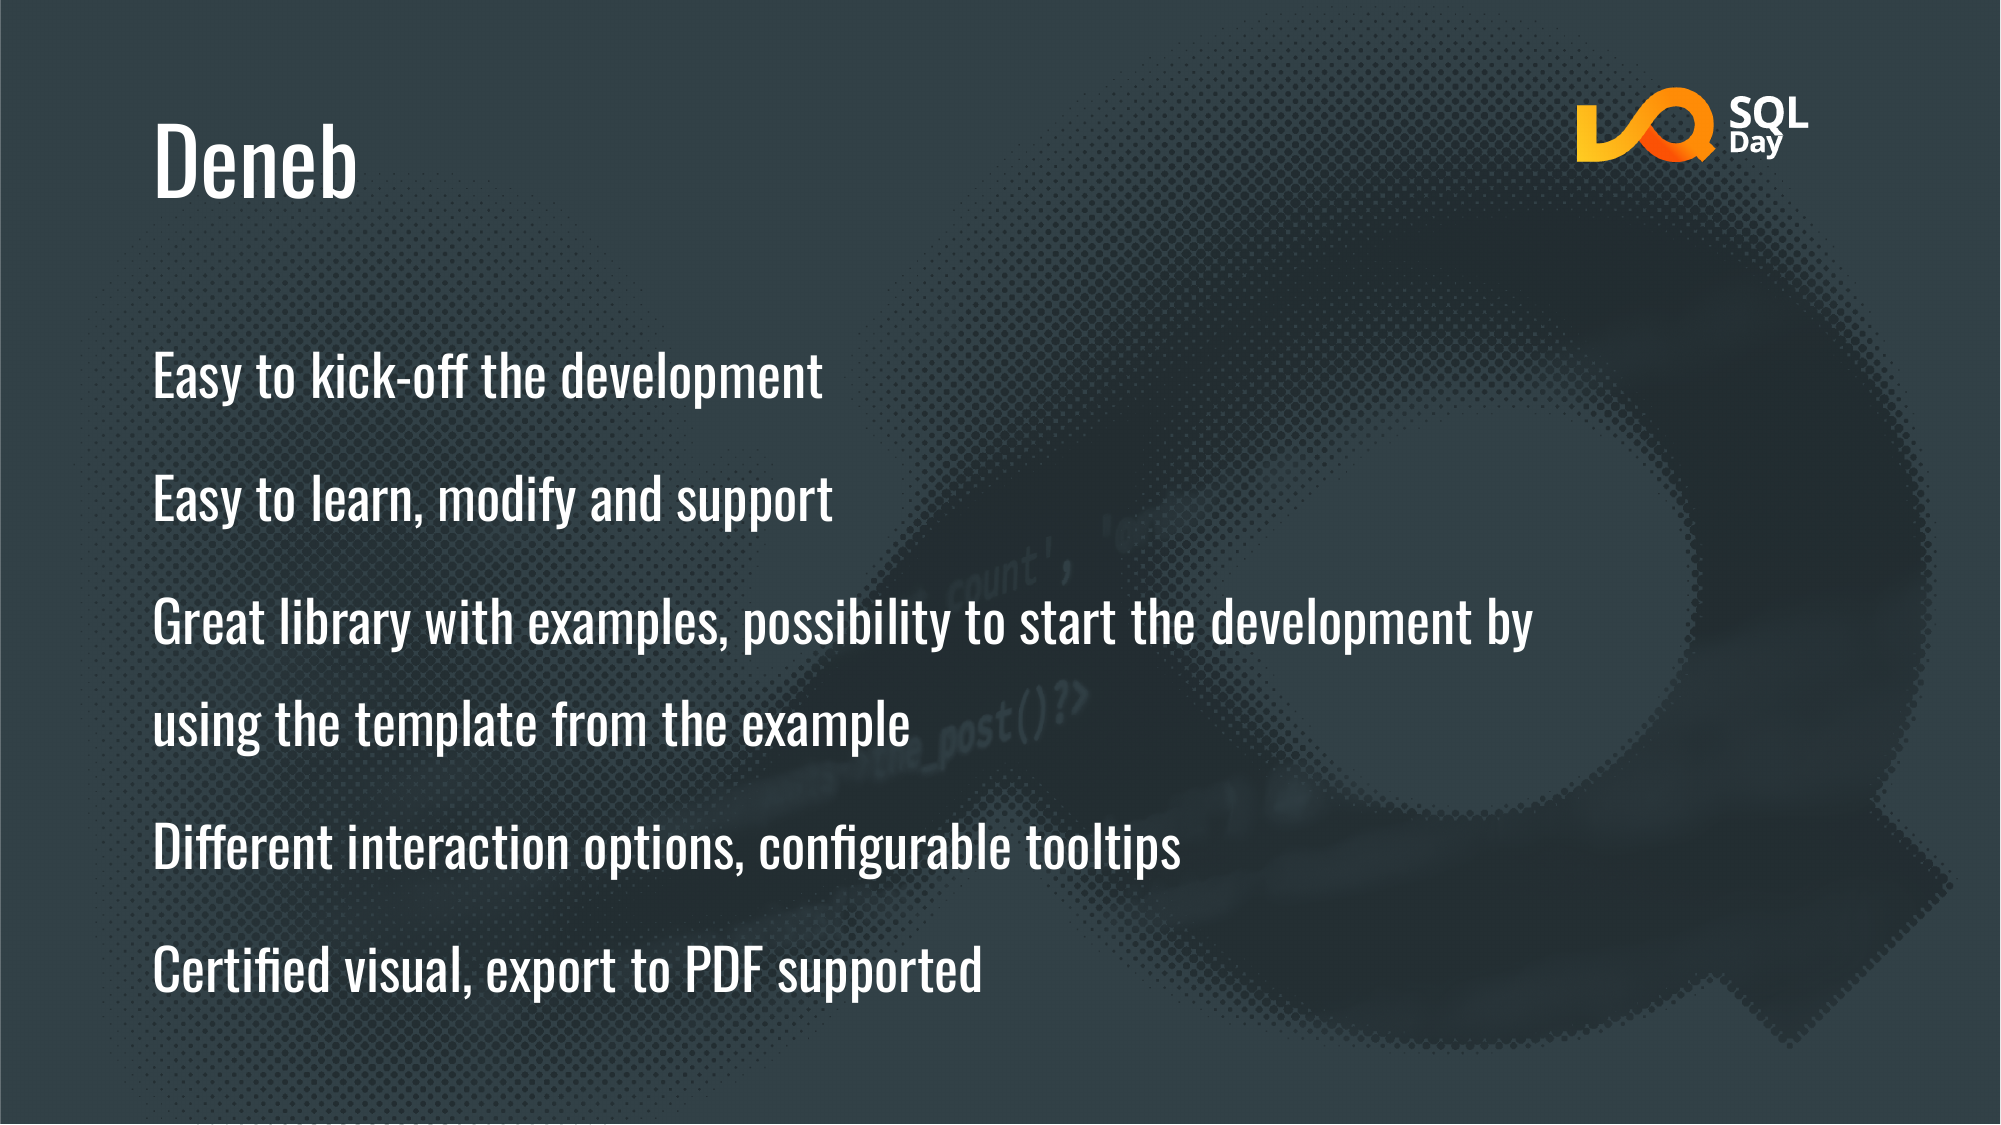

# Deneb
Easy to kick-off the development
Easy to learn, modify and support
Great library with examples, possibility to start the development by using the template from the example
Different interaction options, configurable tooltips
Certified visual, export to PDF supported